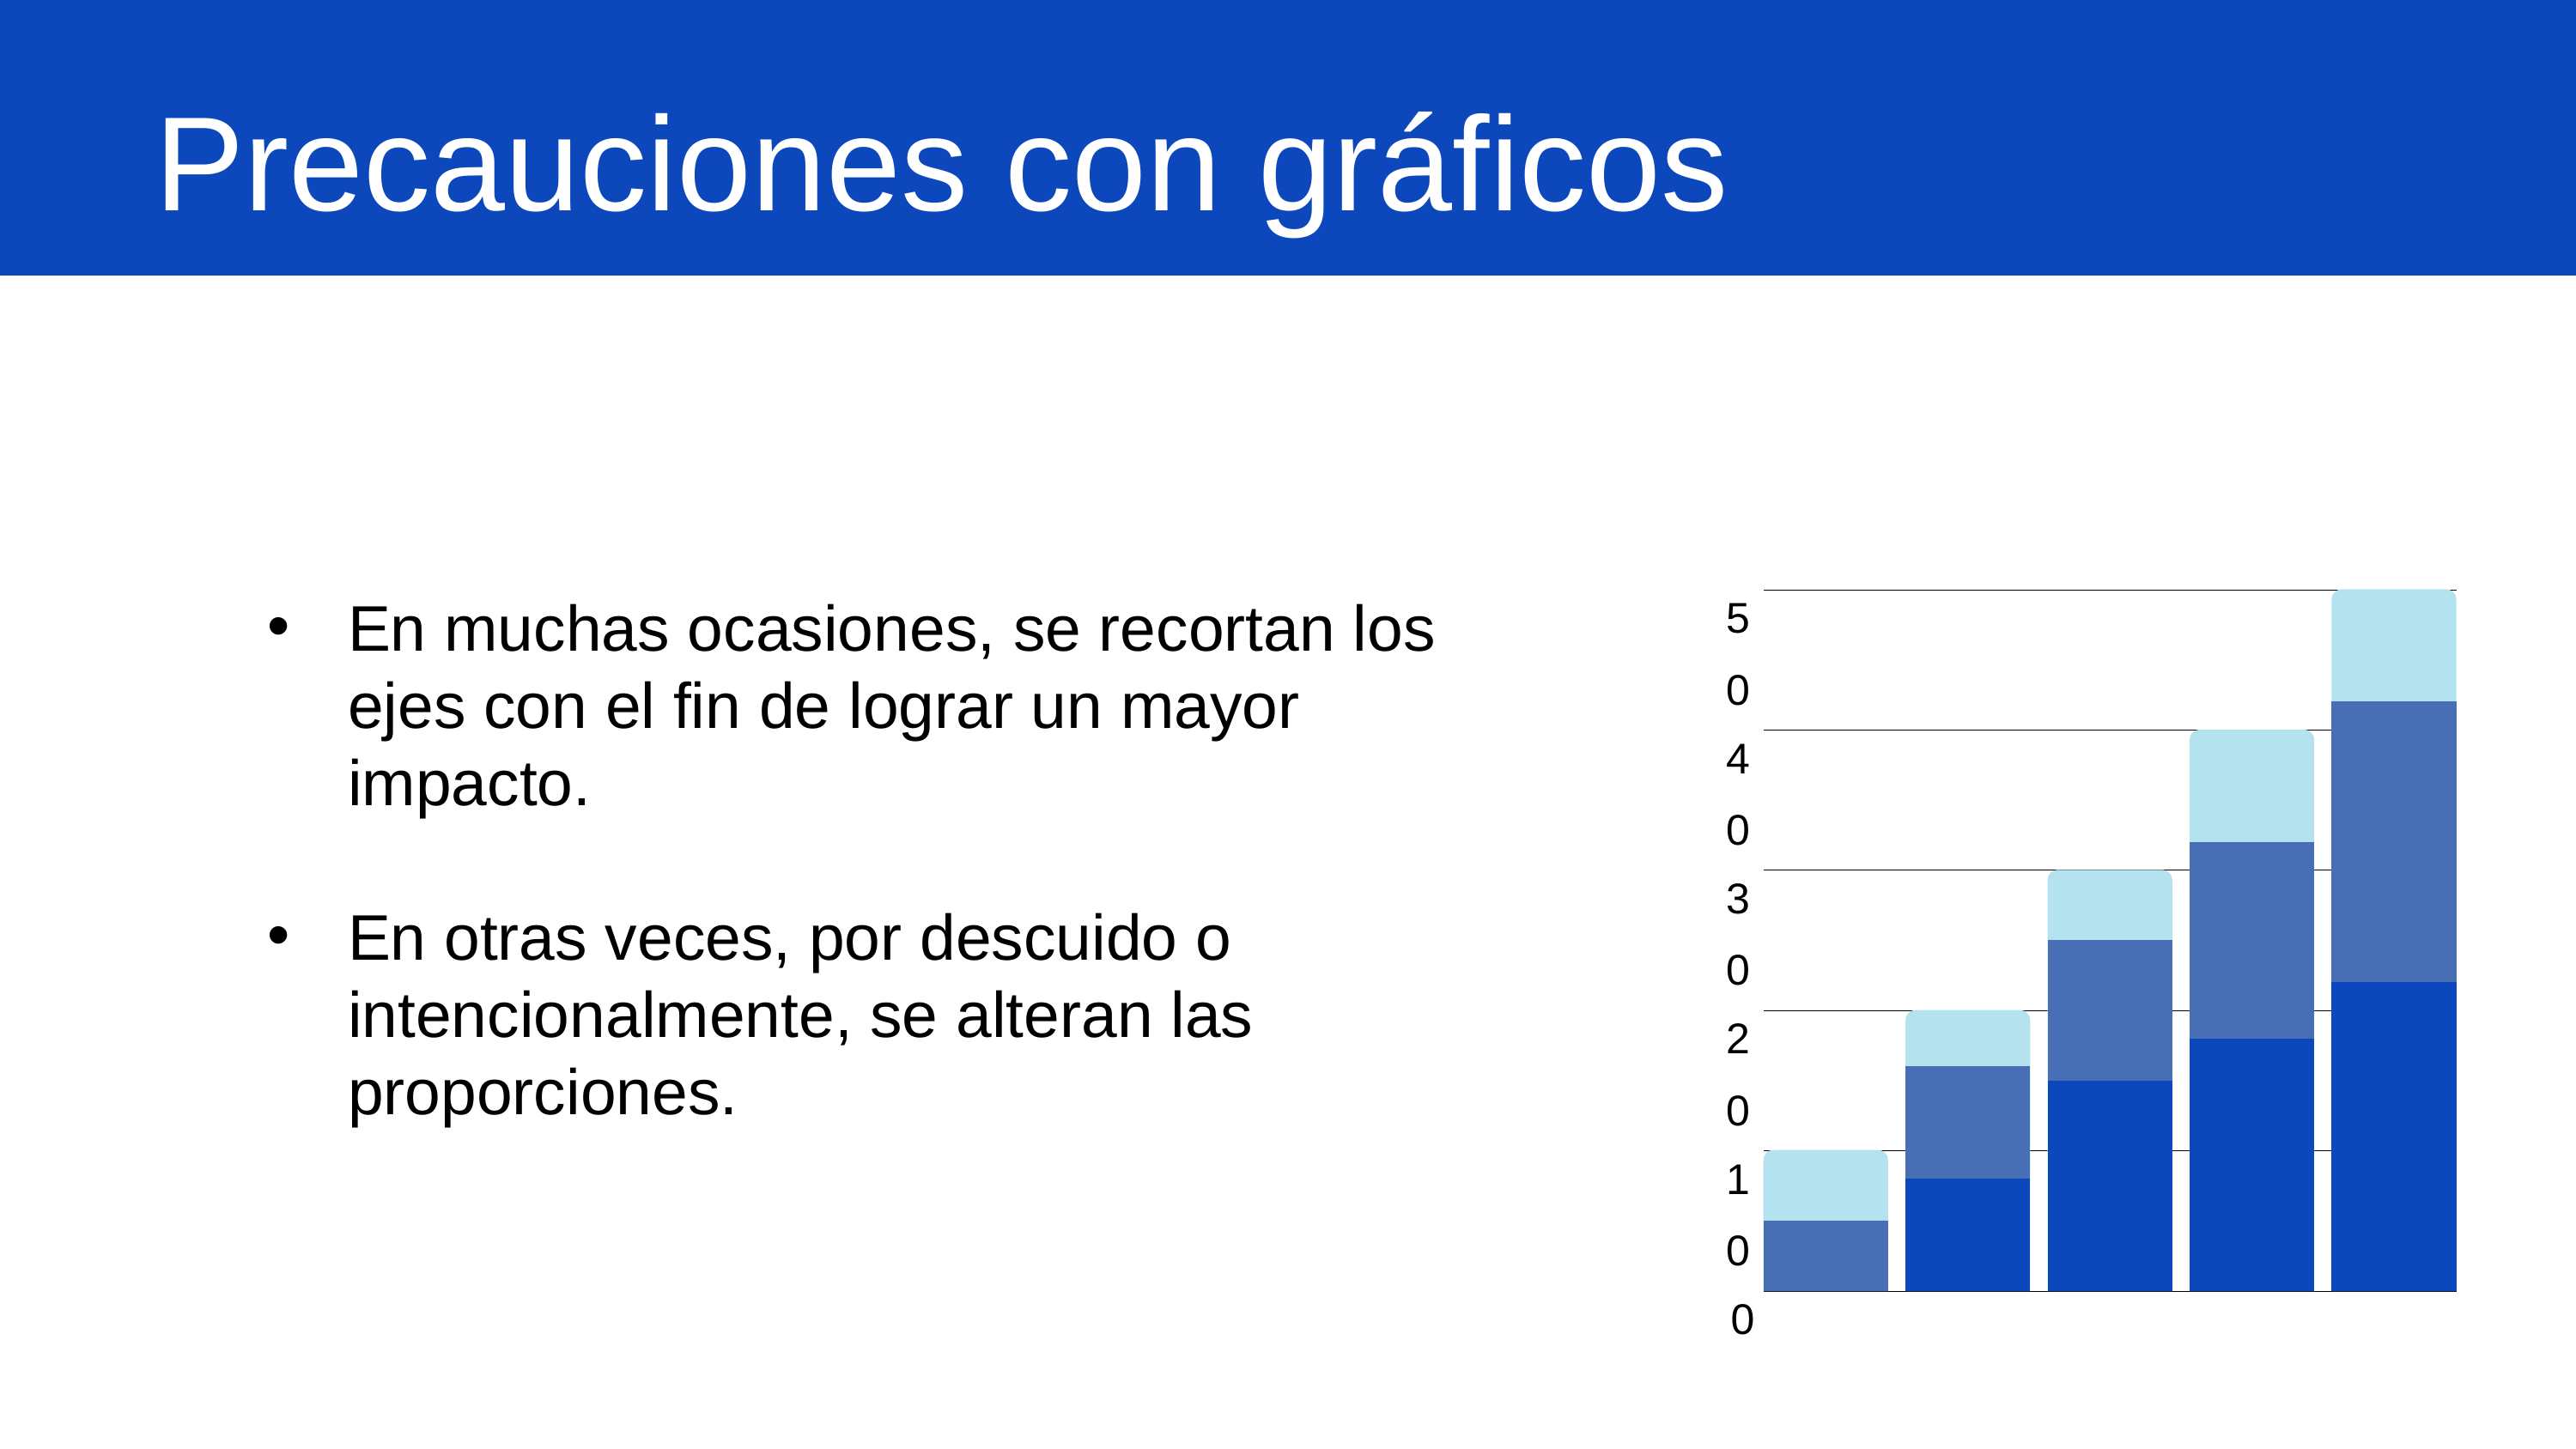

Precauciones con gráficos

En muchas ocasiones, se recortan los ejes con el fin de lograr un mayor impacto.

En otras veces, por descuido o intencionalmente, se alteran las proporciones.
50

40
30
20
10
0